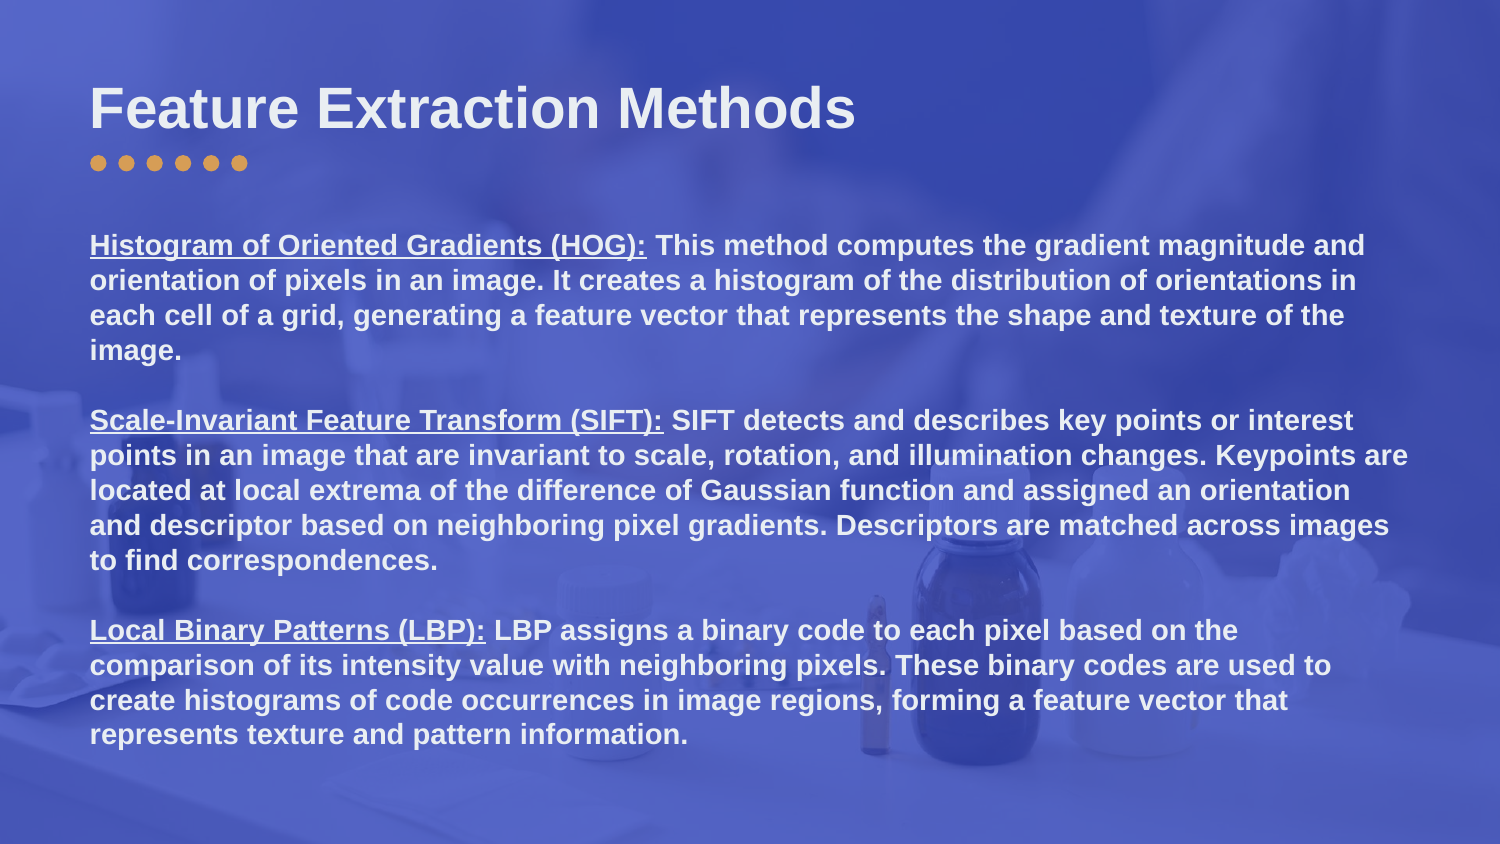

# Feature Extraction Methods

Histogram of Oriented Gradients (HOG): This method computes the gradient magnitude and orientation of pixels in an image. It creates a histogram of the distribution of orientations in each cell of a grid, generating a feature vector that represents the shape and texture of the image.

Scale-Invariant Feature Transform (SIFT): SIFT detects and describes key points or interest points in an image that are invariant to scale, rotation, and illumination changes. Keypoints are located at local extrema of the difference of Gaussian function and assigned an orientation and descriptor based on neighboring pixel gradients. Descriptors are matched across images to find correspondences.

Local Binary Patterns (LBP): LBP assigns a binary code to each pixel based on the comparison of its intensity value with neighboring pixels. These binary codes are used to create histograms of code occurrences in image regions, forming a feature vector that represents texture and pattern information.